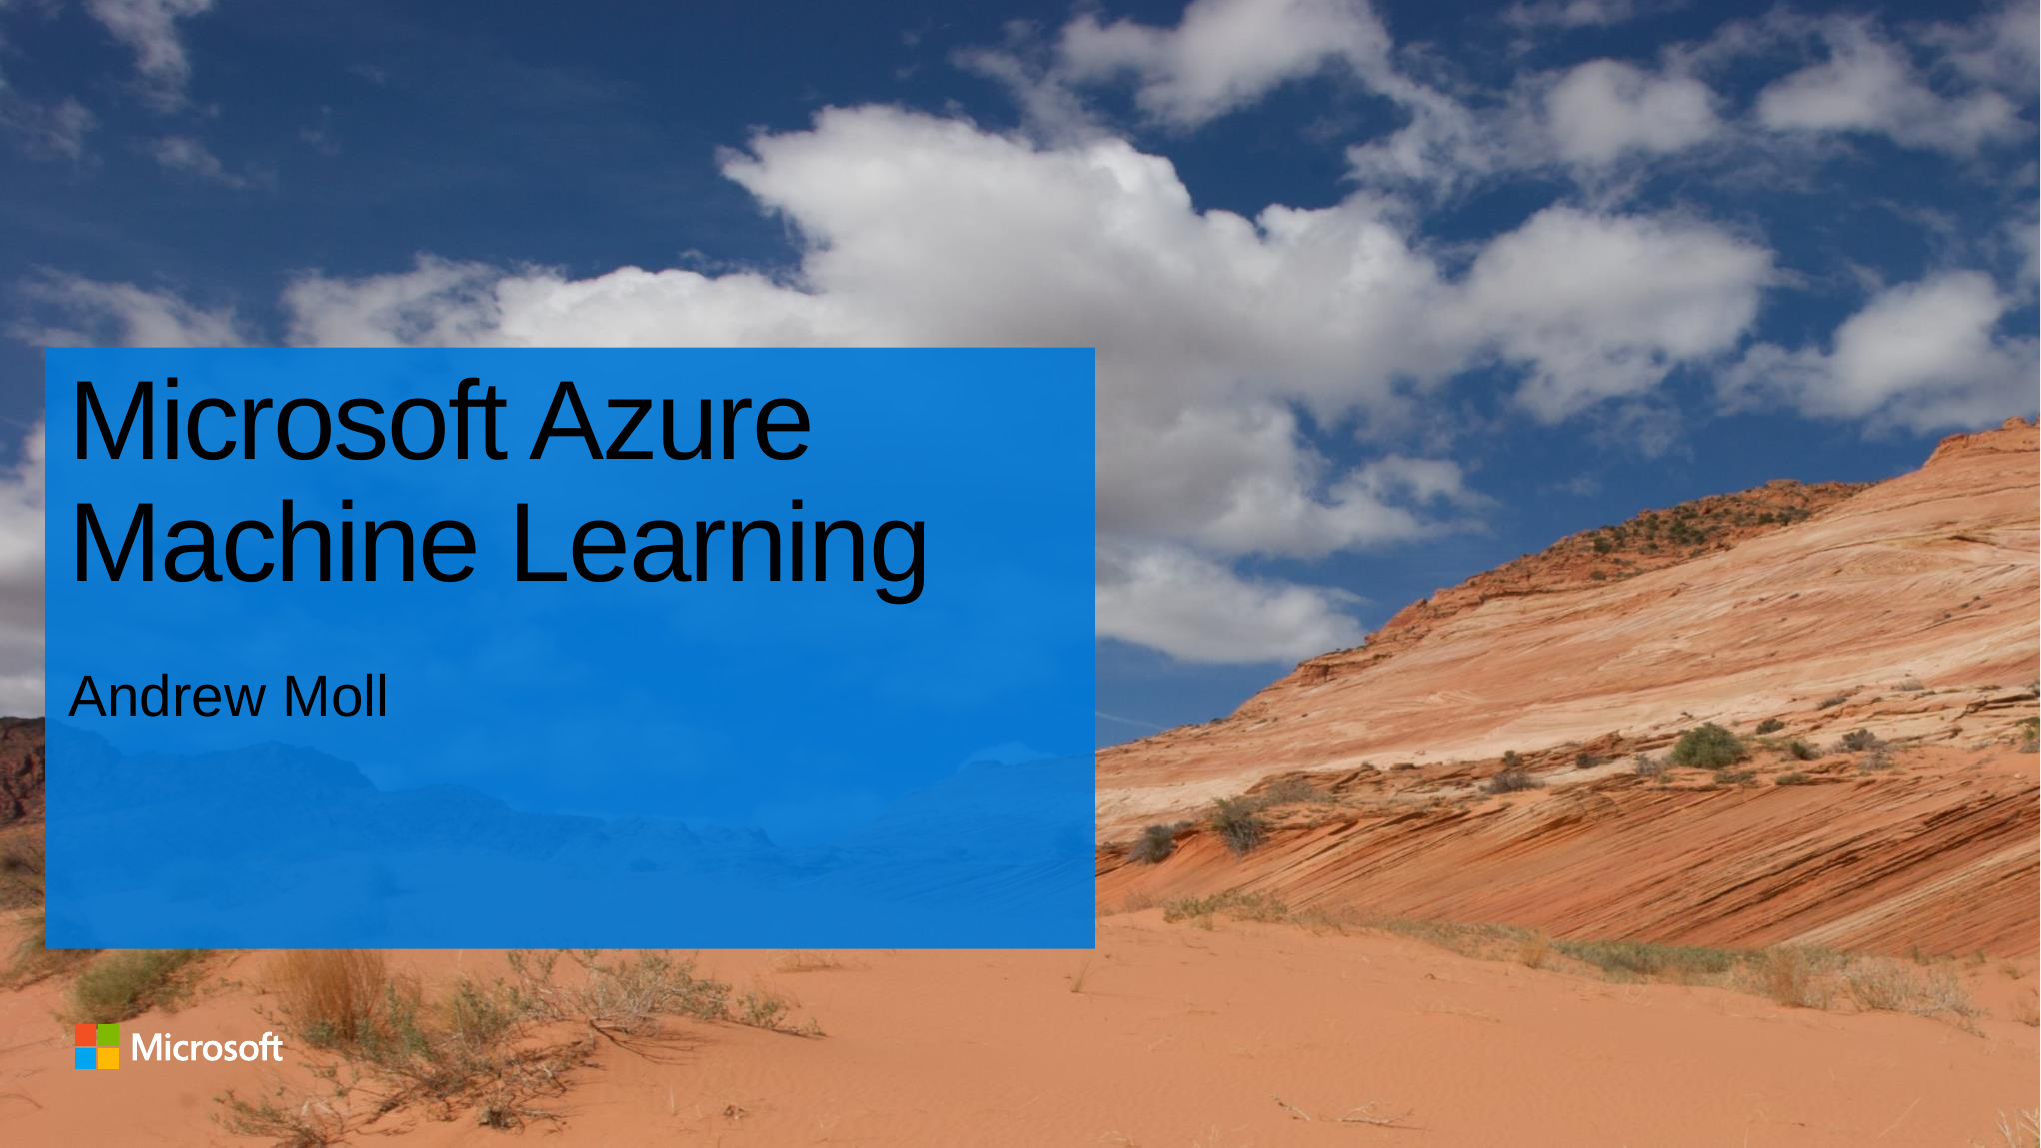

# Microsoft Azure Machine Learning
Andrew Moll